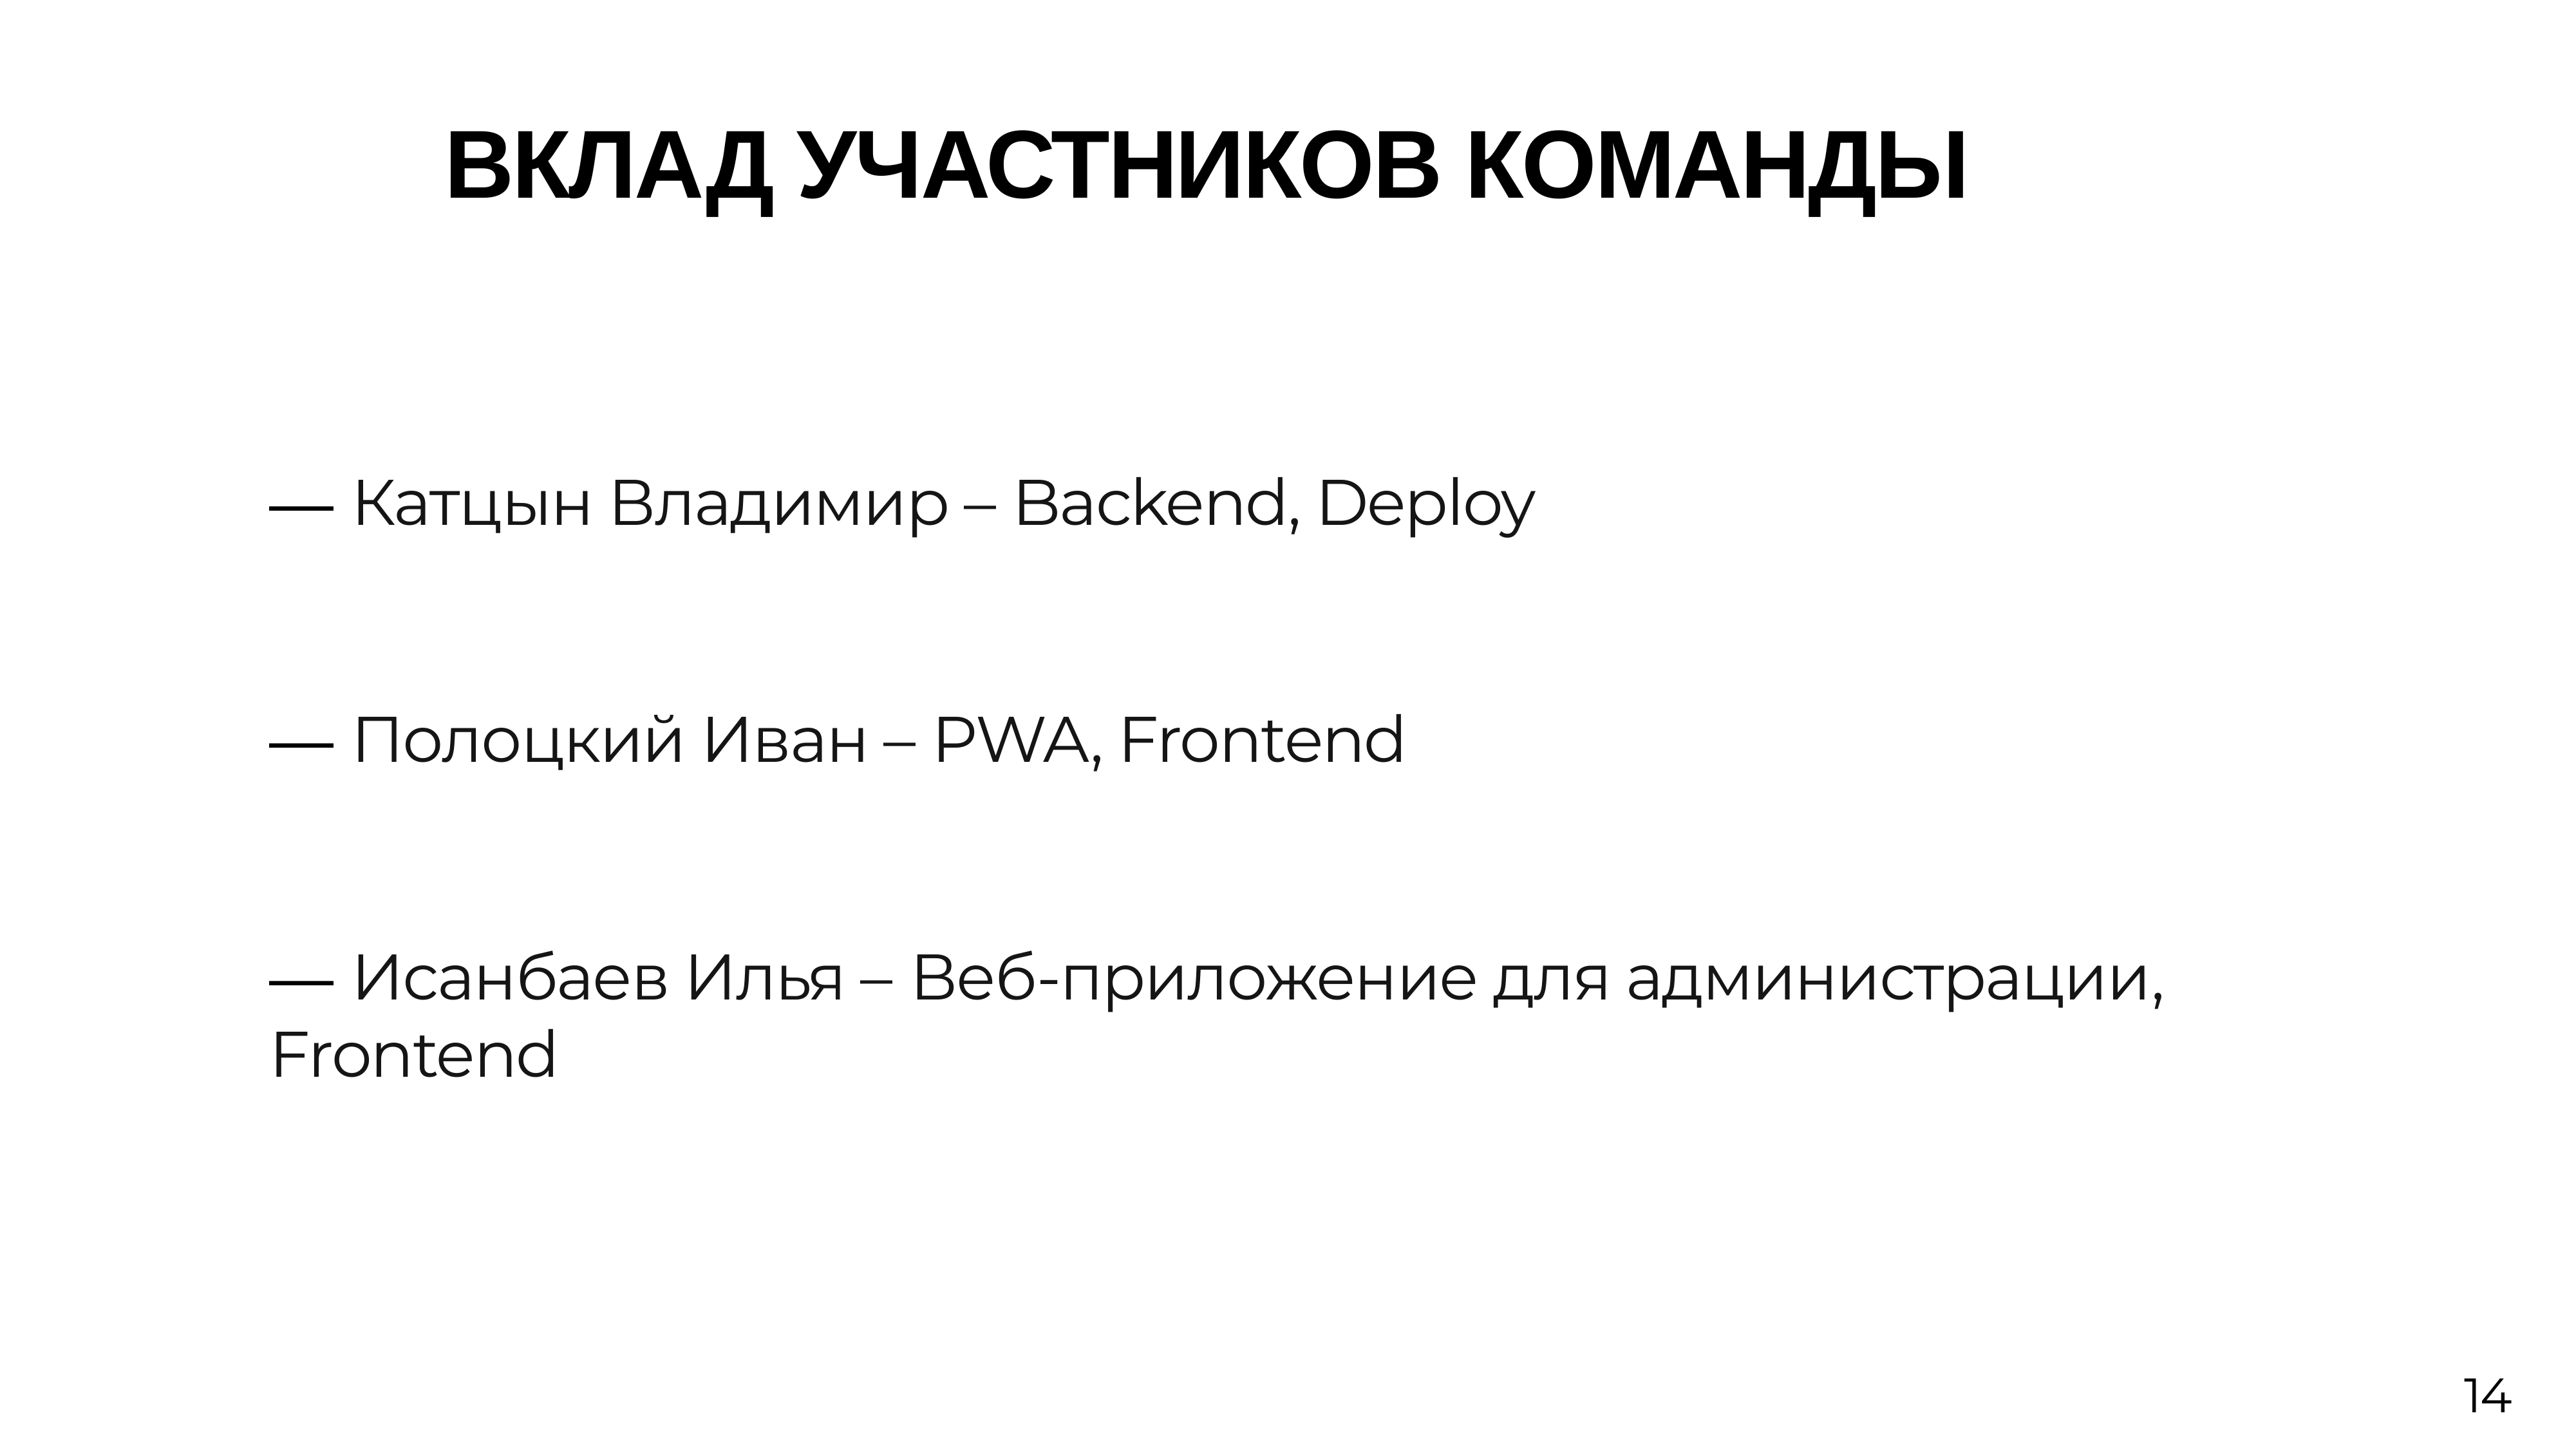

ВКЛАД УЧАСТНИКОВ КОМАНДЫ

— Катцын Владимир – Backend, Deploy
— Полоцкий Иван – PWA, Frontend
— Исанбаев Илья – Веб-приложение для администрации, Frontend
14